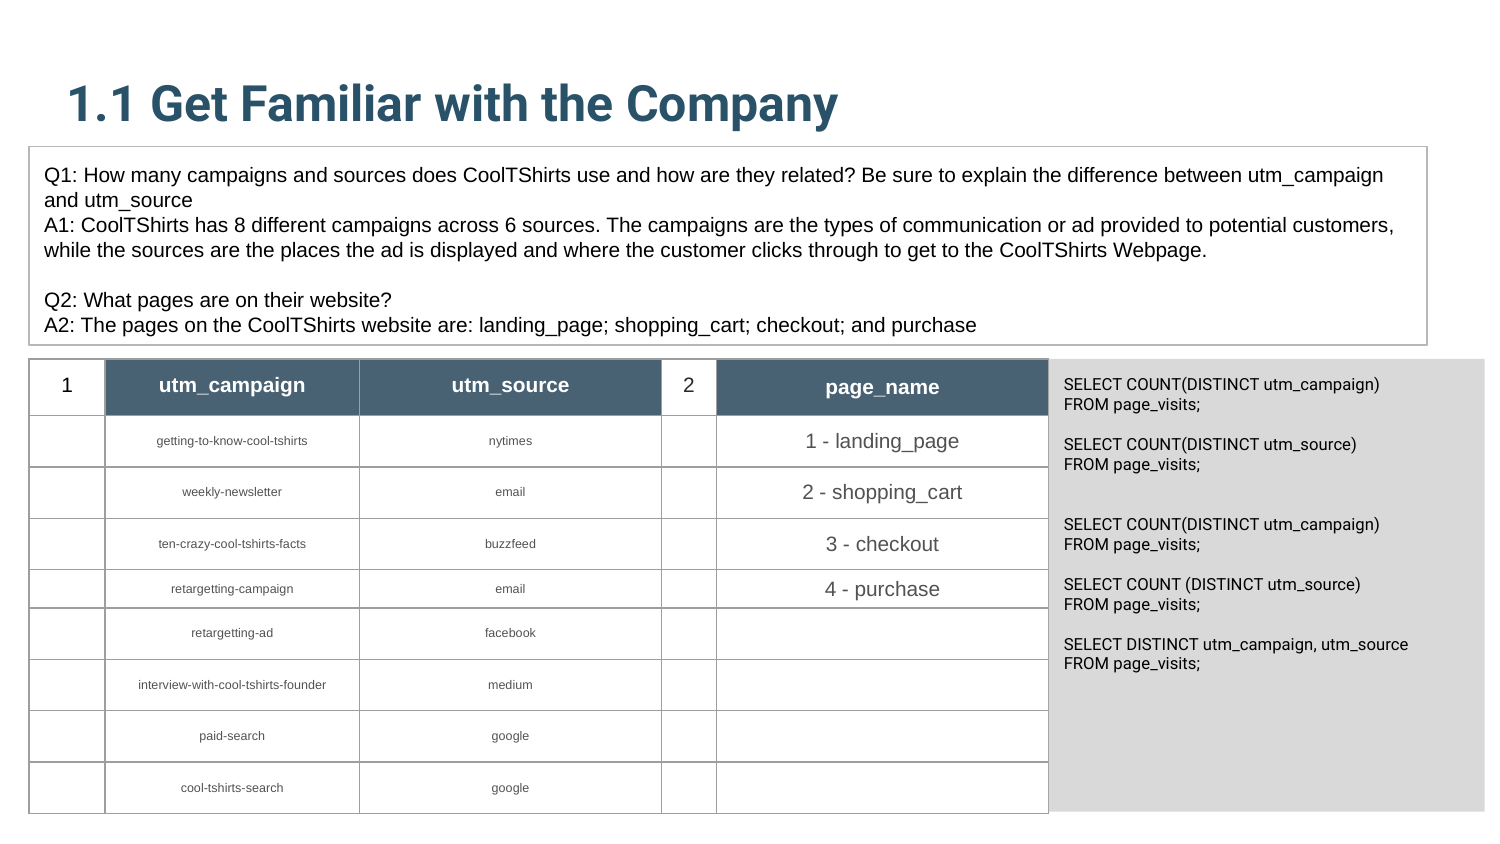

1.1 Get Familiar with the Company
Q1: How many campaigns and sources does CoolTShirts use and how are they related? Be sure to explain the difference between utm_campaign and utm_source
A1: CoolTShirts has 8 different campaigns across 6 sources. The campaigns are the types of communication or ad provided to potential customers, while the sources are the places the ad is displayed and where the customer clicks through to get to the CoolTShirts Webpage.

Q2: What pages are on their website?
A2: The pages on the CoolTShirts website are: landing_page; shopping_cart; checkout; and purchase

SELECT COUNT(DISTINCT utm_campaign)
FROM page_visits;

SELECT COUNT(DISTINCT utm_source)
FROM page_visits;

SELECT COUNT(DISTINCT utm_campaign)
FROM page_visits;

SELECT COUNT (DISTINCT utm_source)
FROM page_visits;

SELECT DISTINCT utm_campaign, utm_source
FROM page_visits;

| 1 | utm\_campaign | utm\_source | 2 | page\_name |
| --- | --- | --- | --- | --- |
|  | getting-to-know-cool-tshirts | nytimes |  | 1 - landing\_page |
|  | weekly-newsletter | email |  | 2 - shopping\_cart |
|  | ten-crazy-cool-tshirts-facts | buzzfeed |  | 3 - checkout |
|  | retargetting-campaign | email |  | 4 - purchase |
|  | retargetting-ad | facebook |  |  |
|  | interview-with-cool-tshirts-founder | medium |  |  |
|  | paid-search | google |  |  |
|  | cool-tshirts-search | google |  |  |